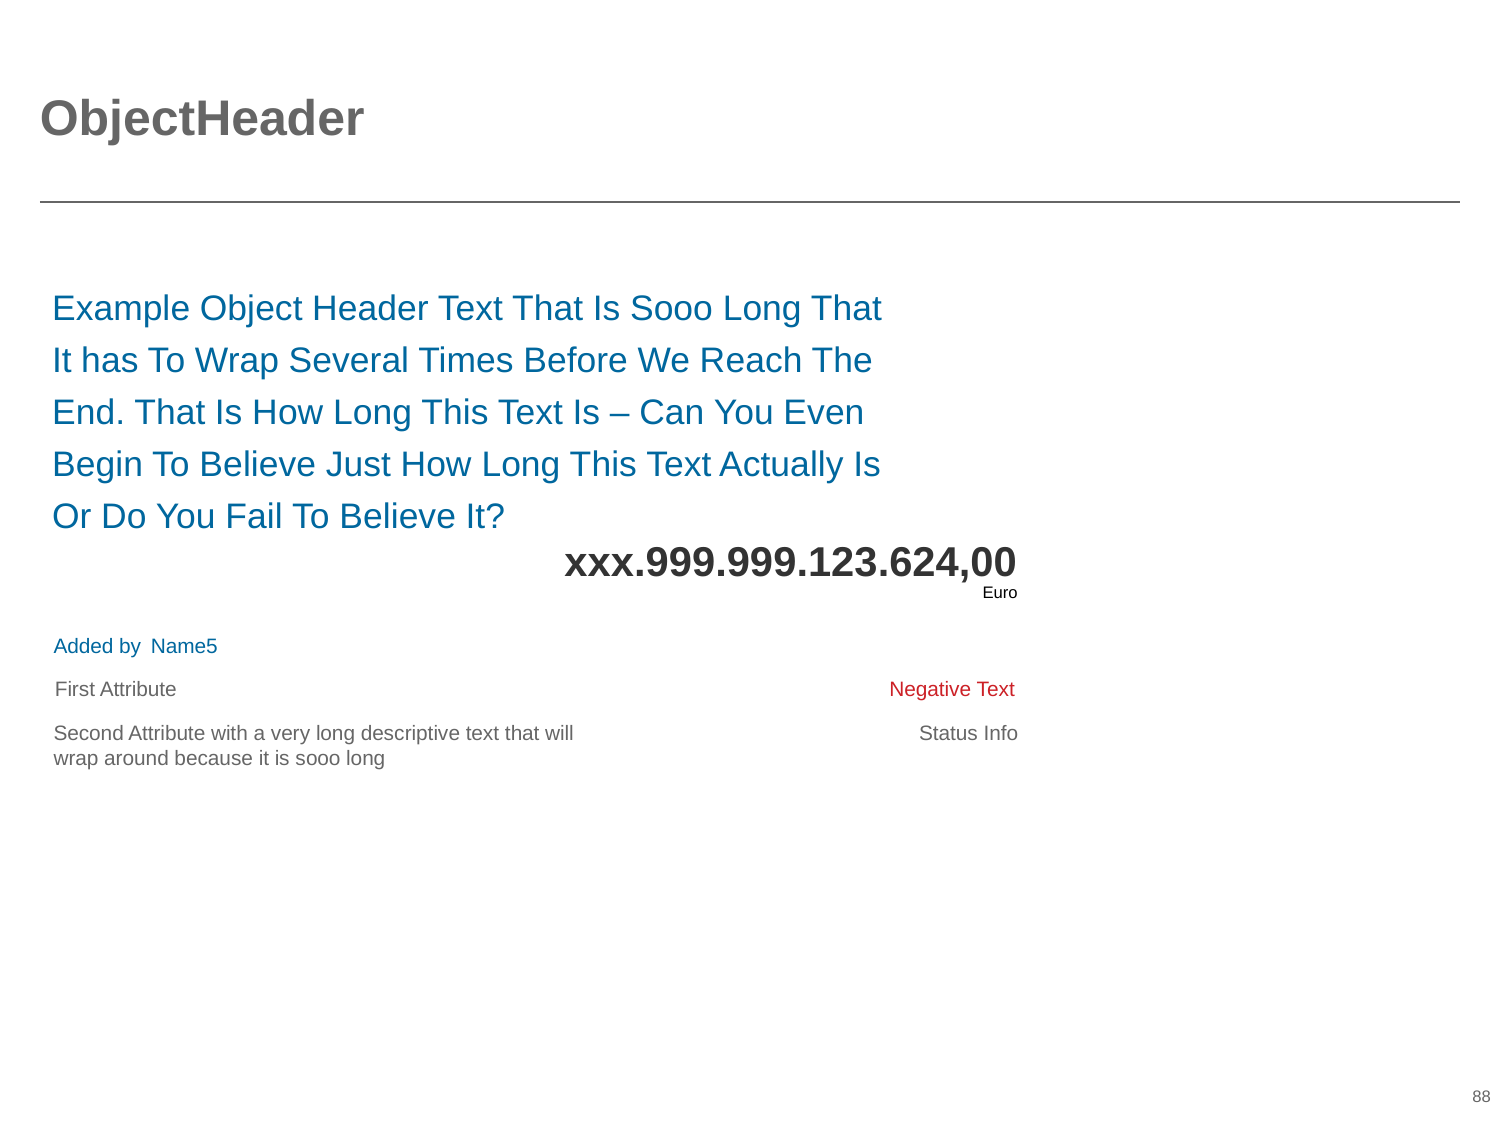

# ObjectHeader

Example Object Header Text That Is Sooo Long That It has To Wrap Several Times Before We Reach The End. That Is How Long This Text Is – Can You Even Begin To Believe Just How Long This Text Actually Is Or Do You Fail To Believe It?
xxx.999.999.123.624,00
Euro
Added by
Name5
First Attribute
Negative Text
Second Attribute with a very long descriptive text that will wrap around because it is sooo long
Status Info